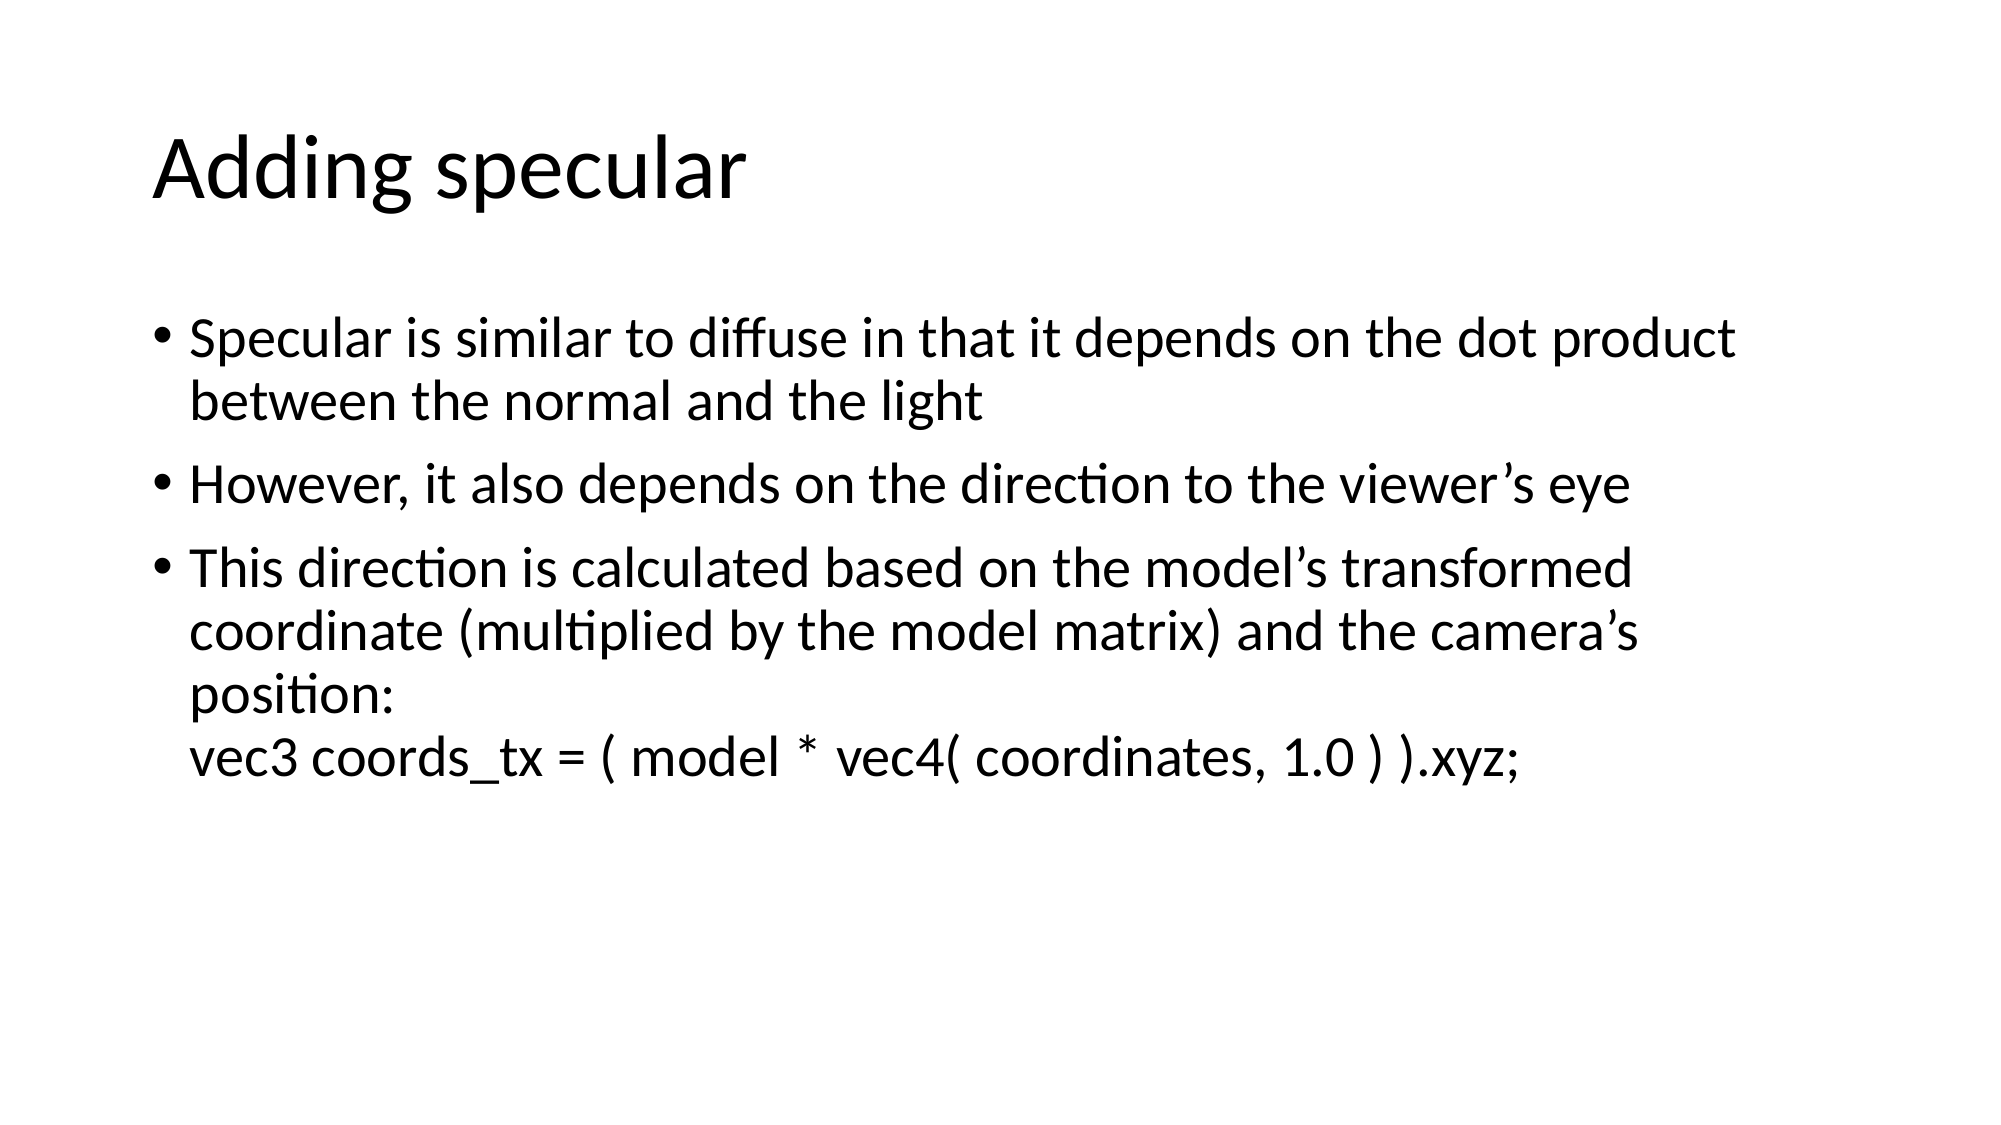

# Adding specular
Specular is similar to diffuse in that it depends on the dot product between the normal and the light
However, it also depends on the direction to the viewer’s eye
This direction is calculated based on the model’s transformed coordinate (multiplied by the model matrix) and the camera’s position:
vec3 coords_tx = ( model * vec4( coordinates, 1.0 ) ).xyz;